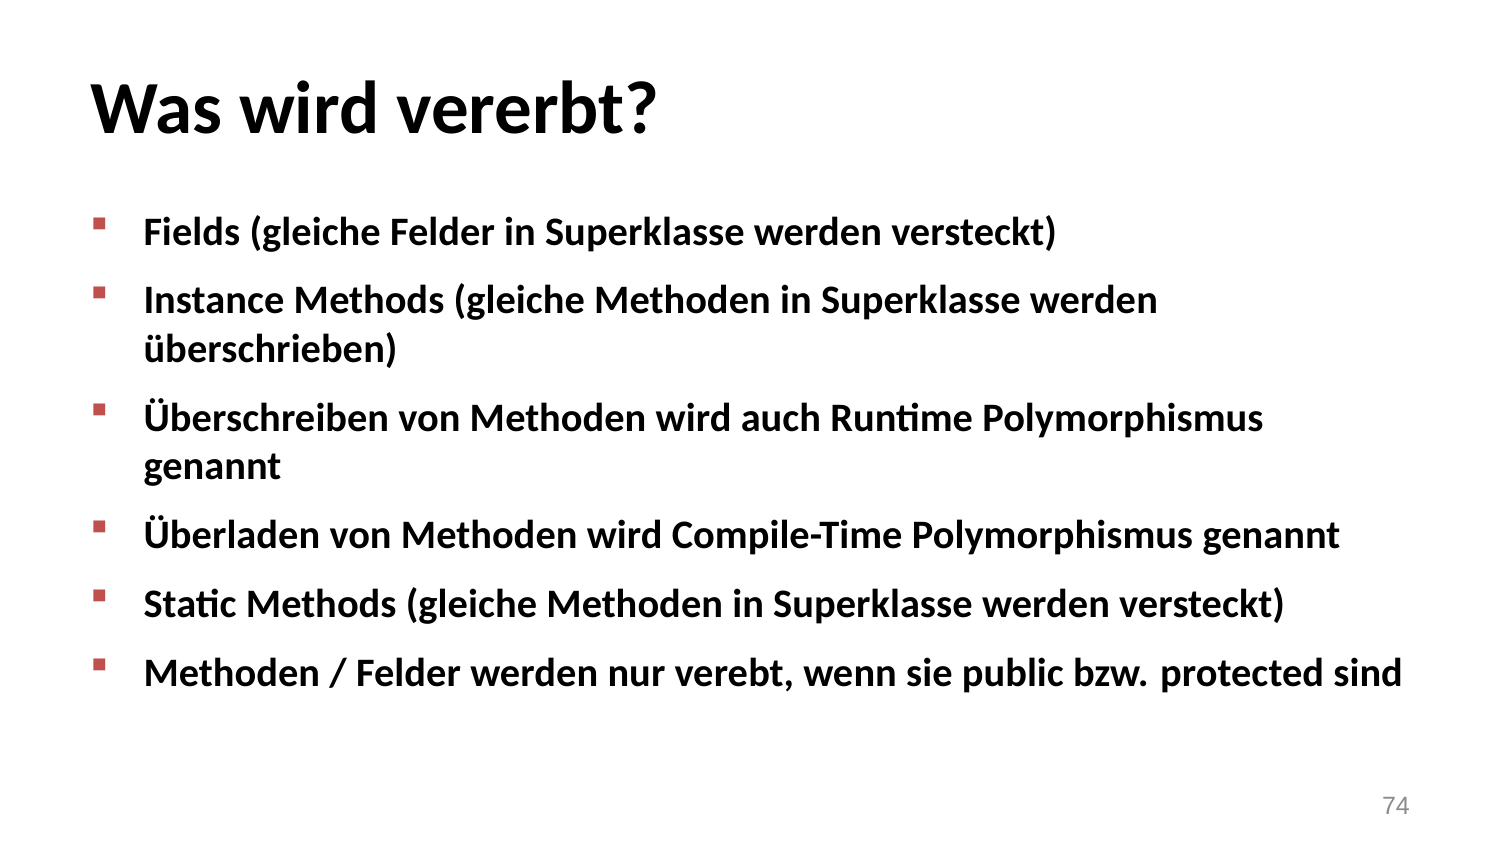

# Was wird vererbt?
Fields (gleiche Felder in Superklasse werden versteckt)
Instance Methods (gleiche Methoden in Superklasse werden überschrieben)
Überschreiben von Methoden wird auch Runtime Polymorphismus genannt
Überladen von Methoden wird Compile-Time Polymorphismus genannt
Static Methods (gleiche Methoden in Superklasse werden versteckt)
Methoden / Felder werden nur verebt, wenn sie public bzw. protected sind

74